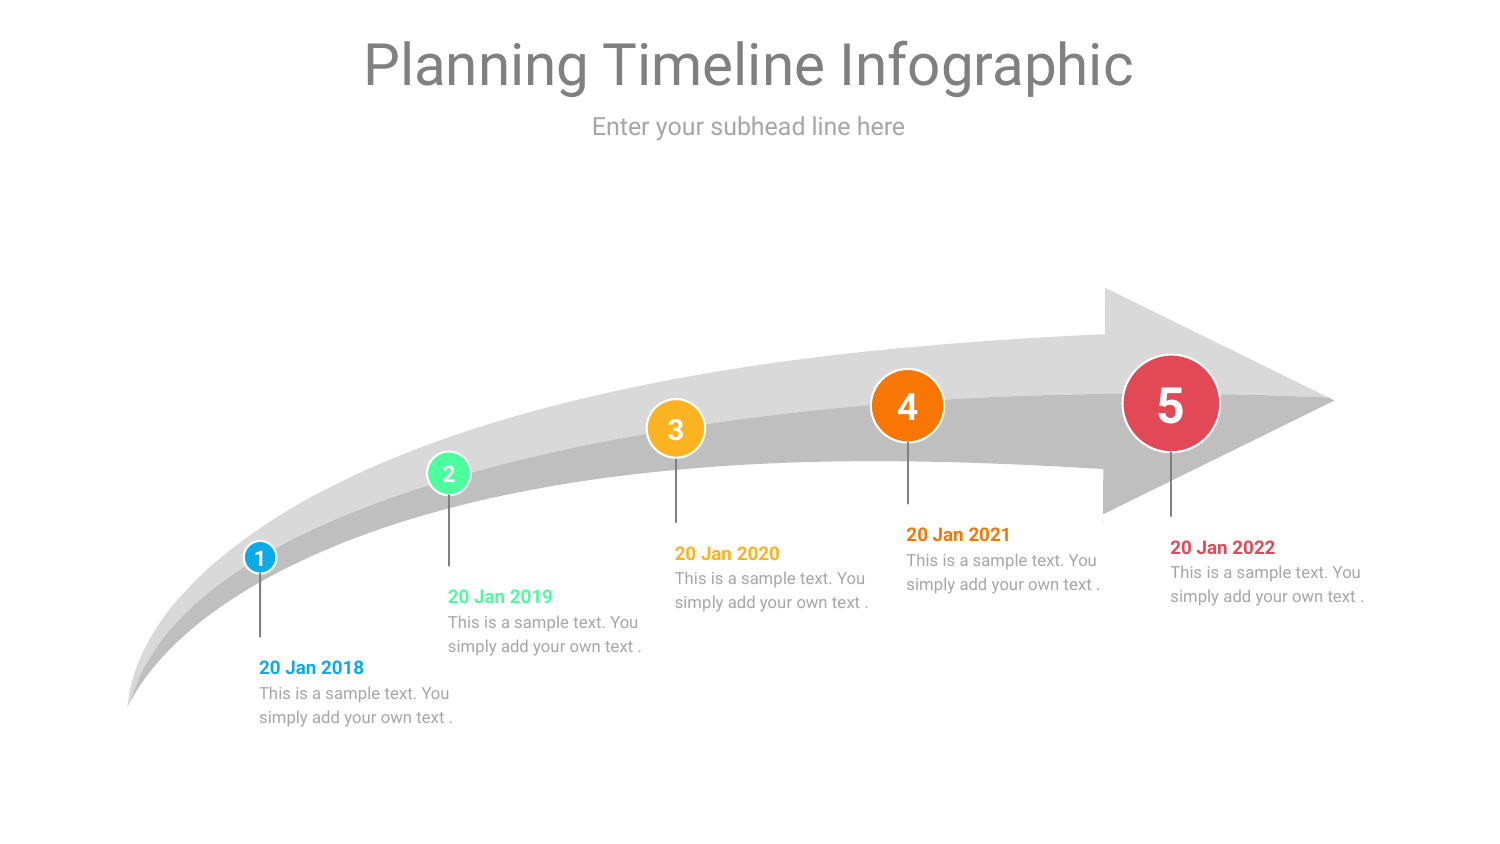

# Planning Timeline Infographic
Enter your subhead line here

5
4
3
2
20 Jan 2021
This is a sample text. You simply add your own text .
20 Jan 2022
This is a sample text. You simply add your own text .
20 Jan 2020
This is a sample text. You simply add your own text .
1
20 Jan 2019
This is a sample text. You simply add your own text .
20 Jan 2018
This is a sample text. You simply add your own text .